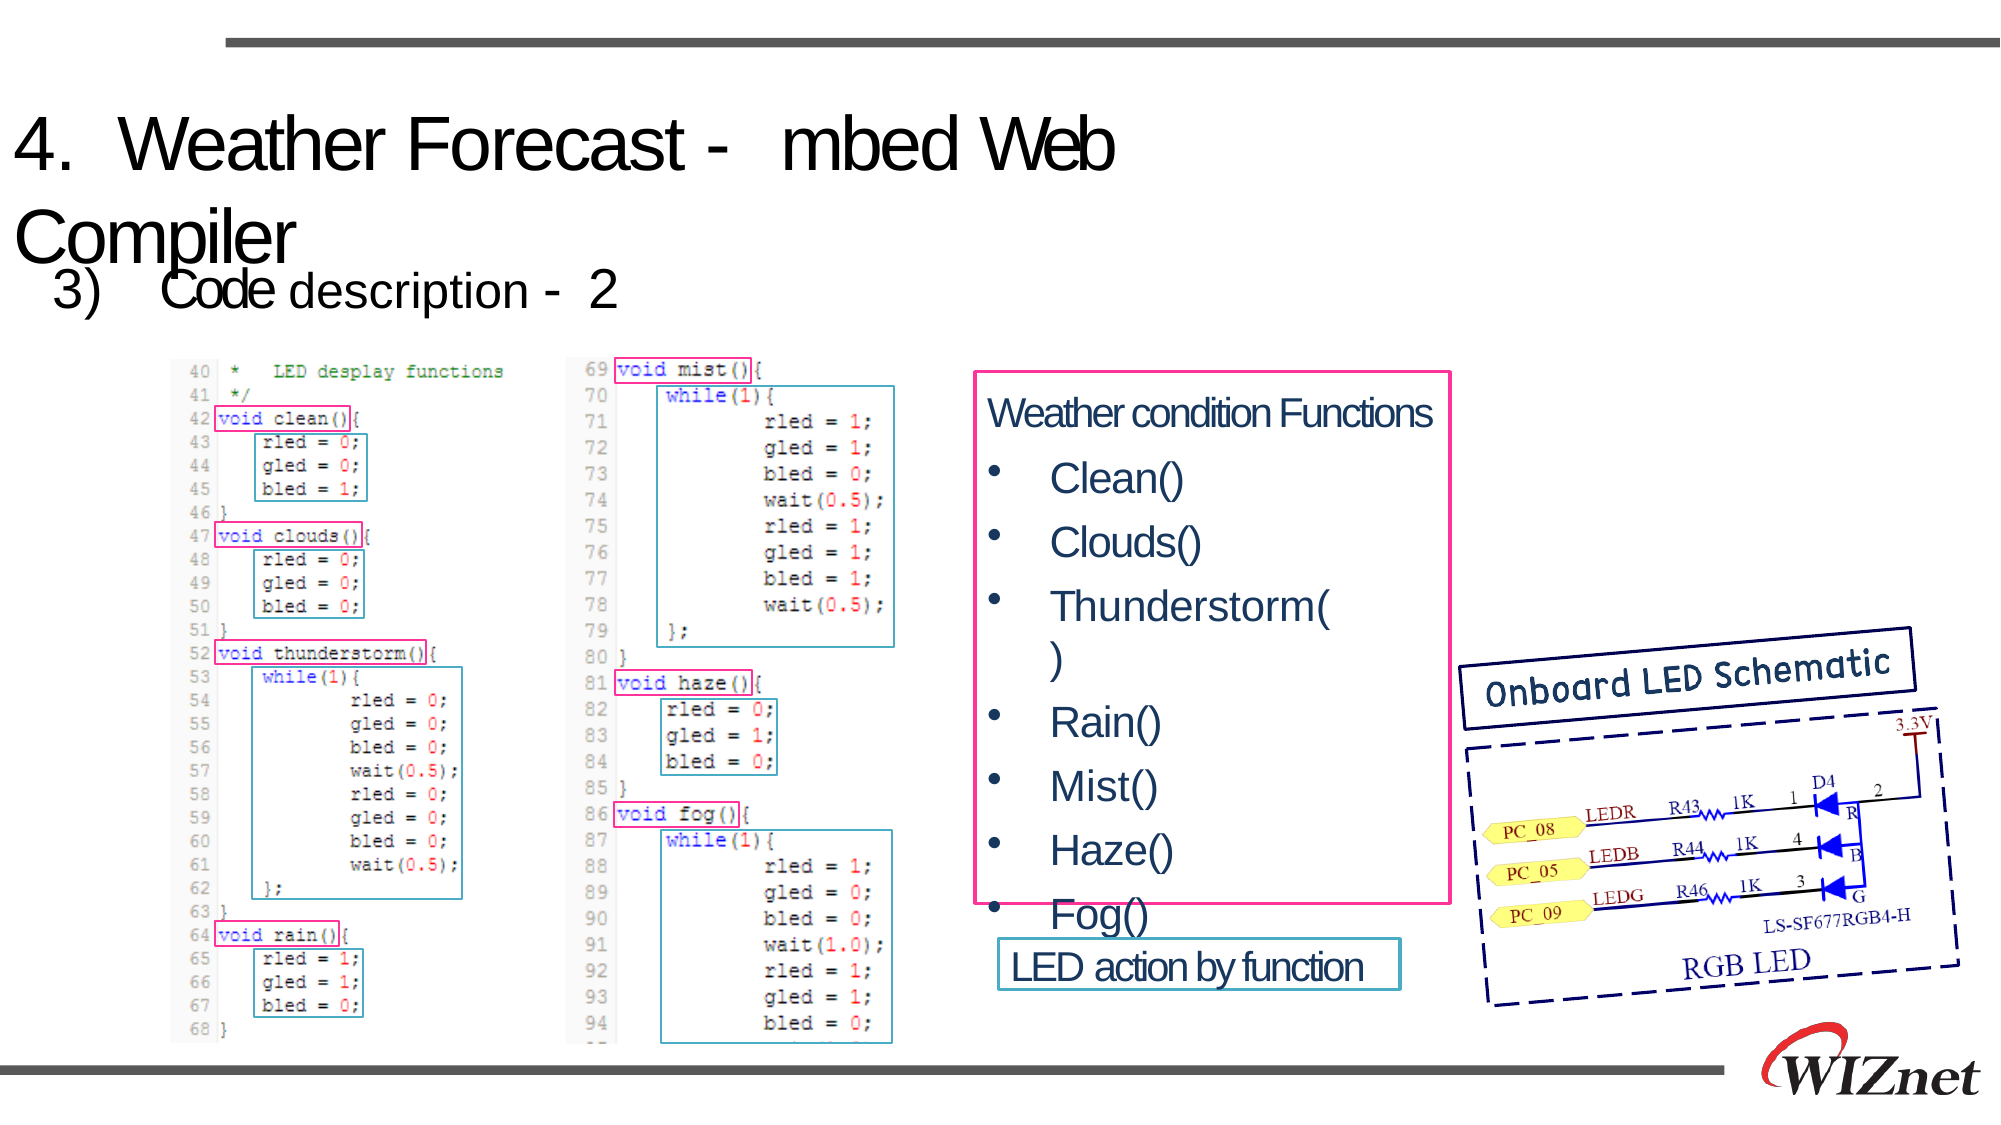

# 4.	Weather Forecast - mbed Web Compiler
3)	Code description - 2

Weather condition Functions

Clean()
Clouds()
Thunderstorm()
Rain()
Mist()
Haze()
Fog()

LED action by function